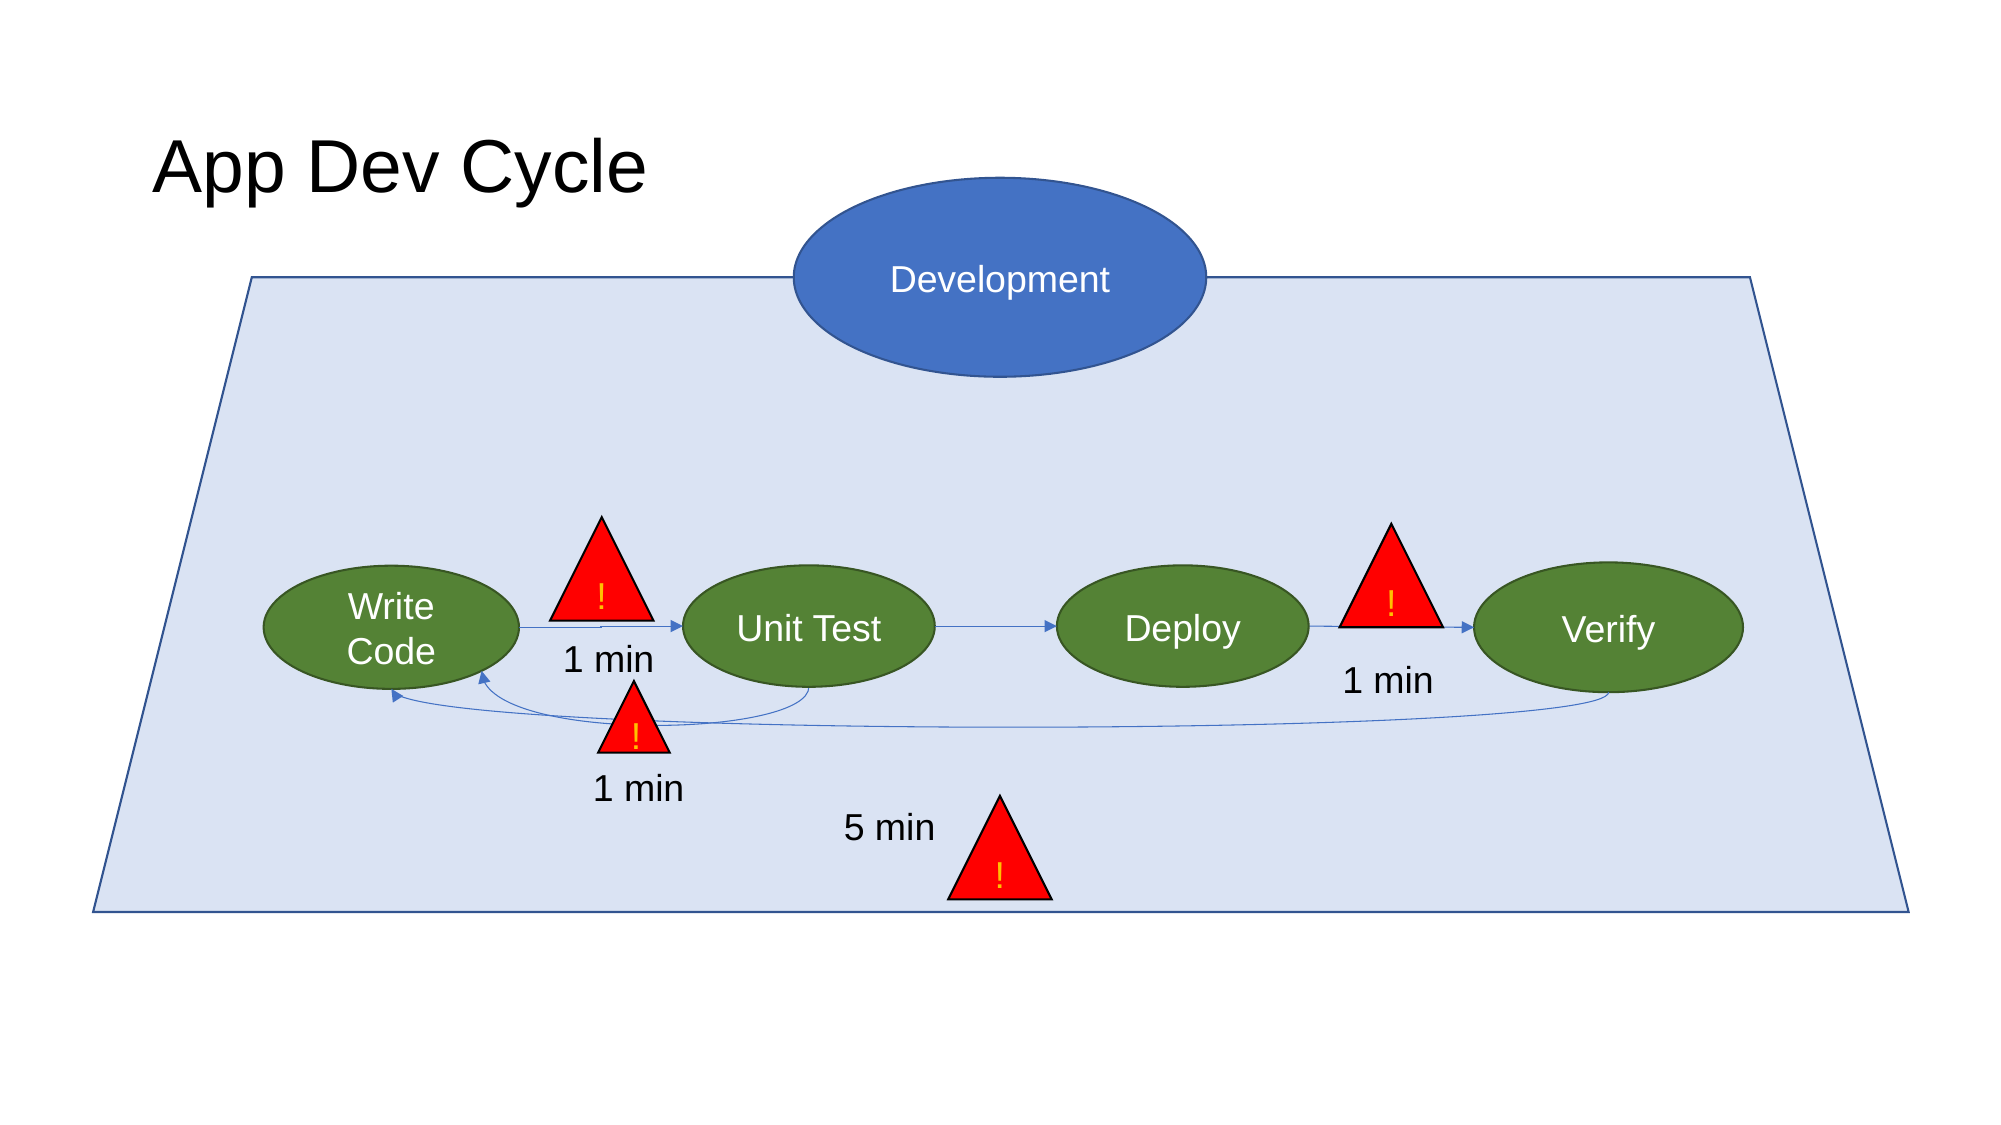

# App Dev Cycle
Development

!
1 min
!
1 min
Verify
Unit Test
Deploy
Write Code
!
1 min
!
5 min